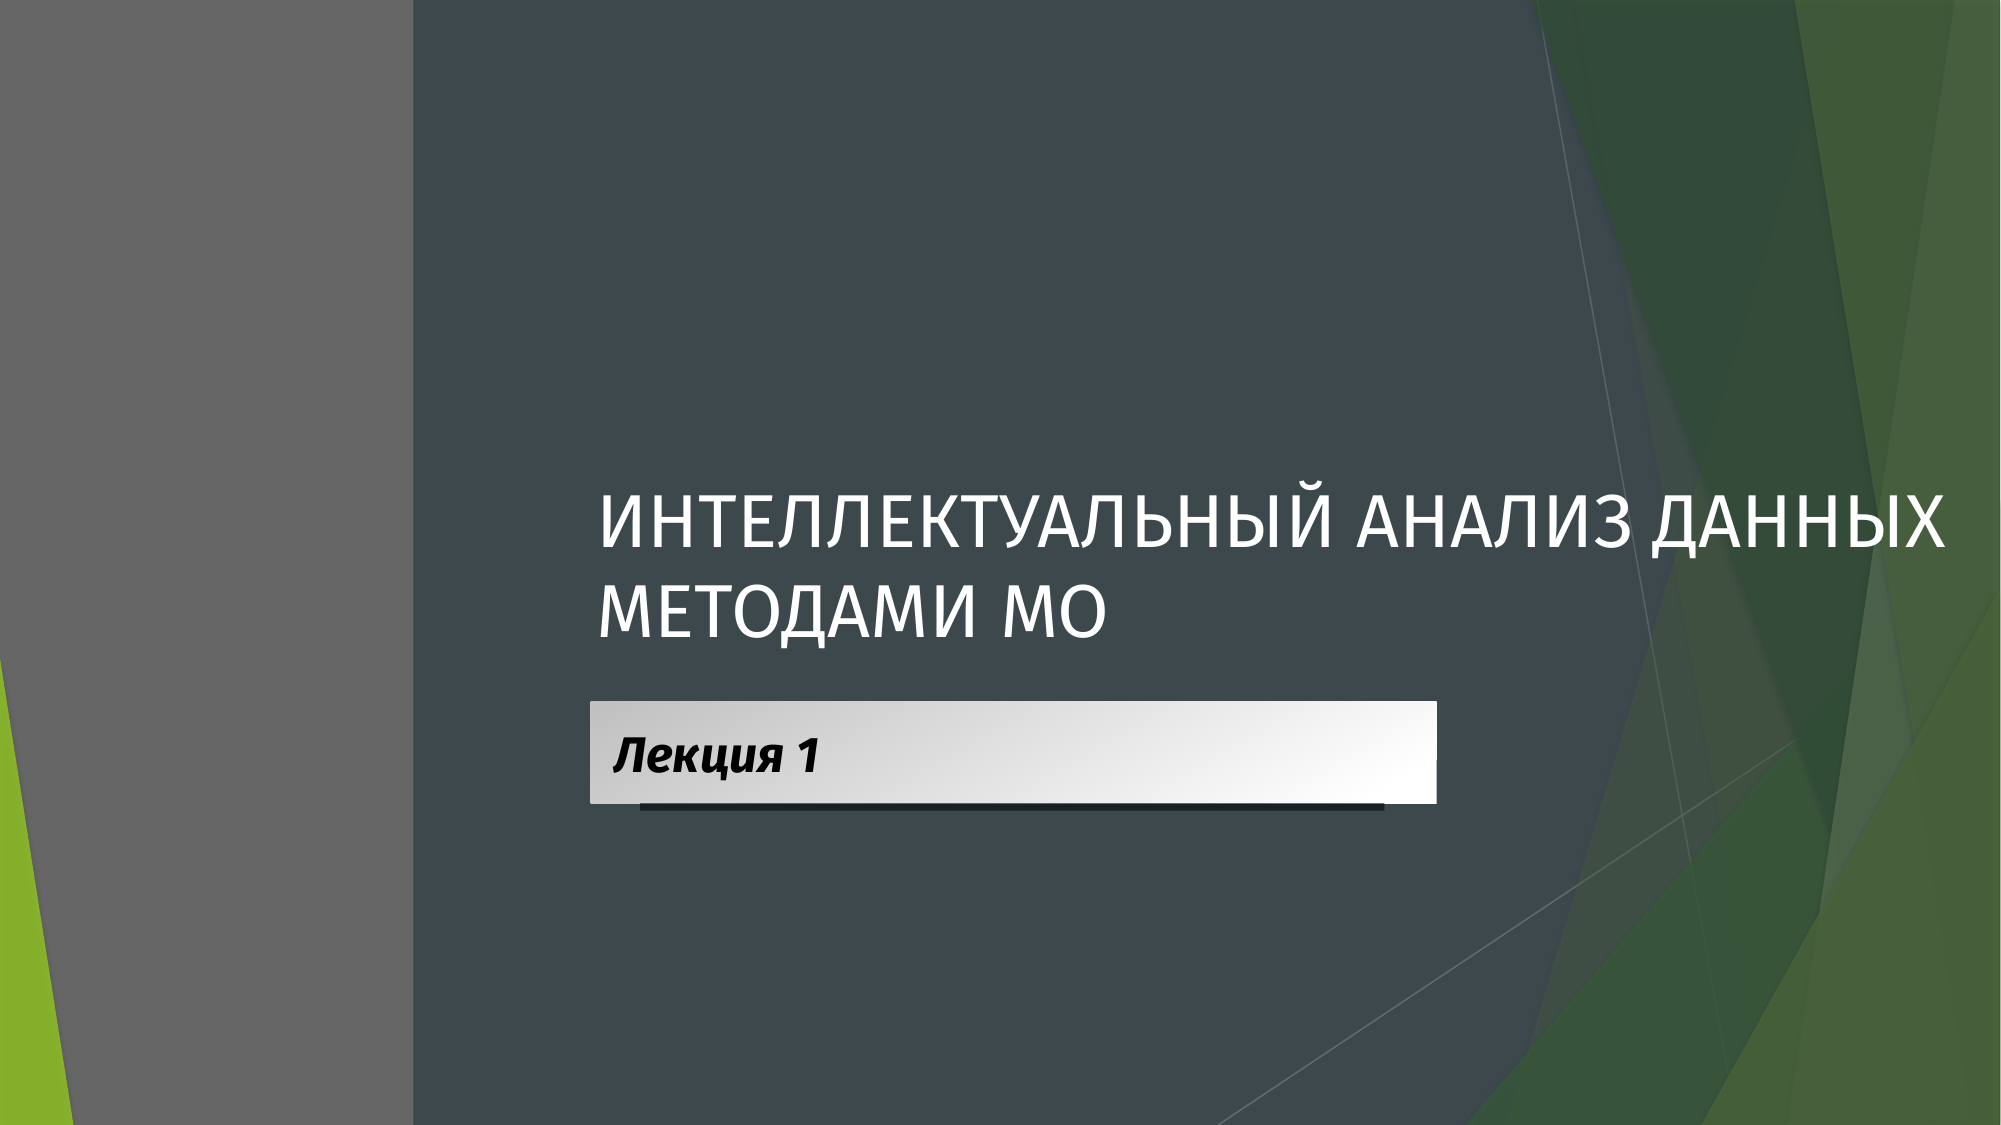

# Интеллектуальный анализ данных методами МО
Лекция 1